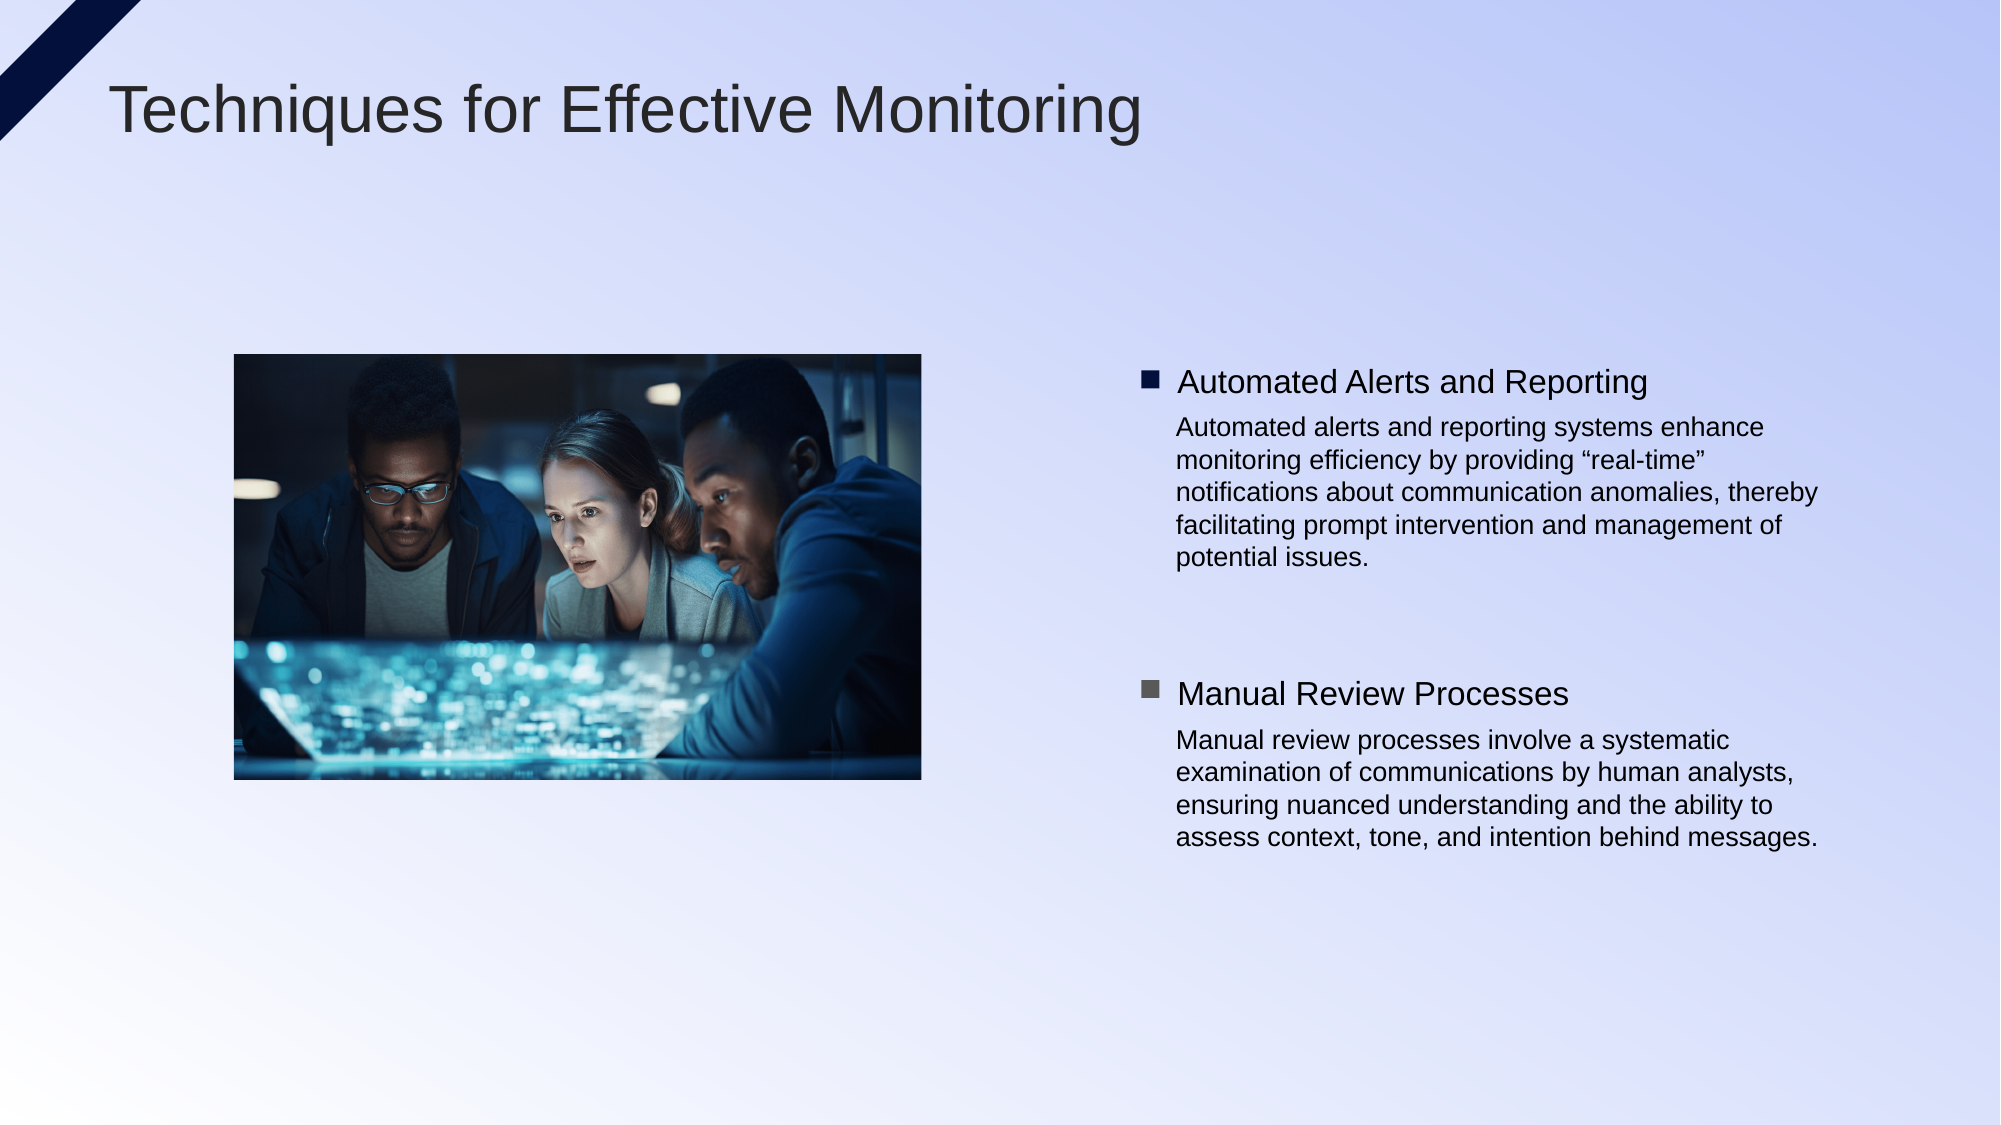

Techniques for Effective Monitoring
Automated Alerts and Reporting

Automated alerts and reporting systems enhance monitoring efficiency by providing “real-time” notifications about communication anomalies, thereby facilitating prompt intervention and management of potential issues.
Manual Review Processes

Manual review processes involve a systematic examination of communications by human analysts, ensuring nuanced understanding and the ability to assess context, tone, and intention behind messages.